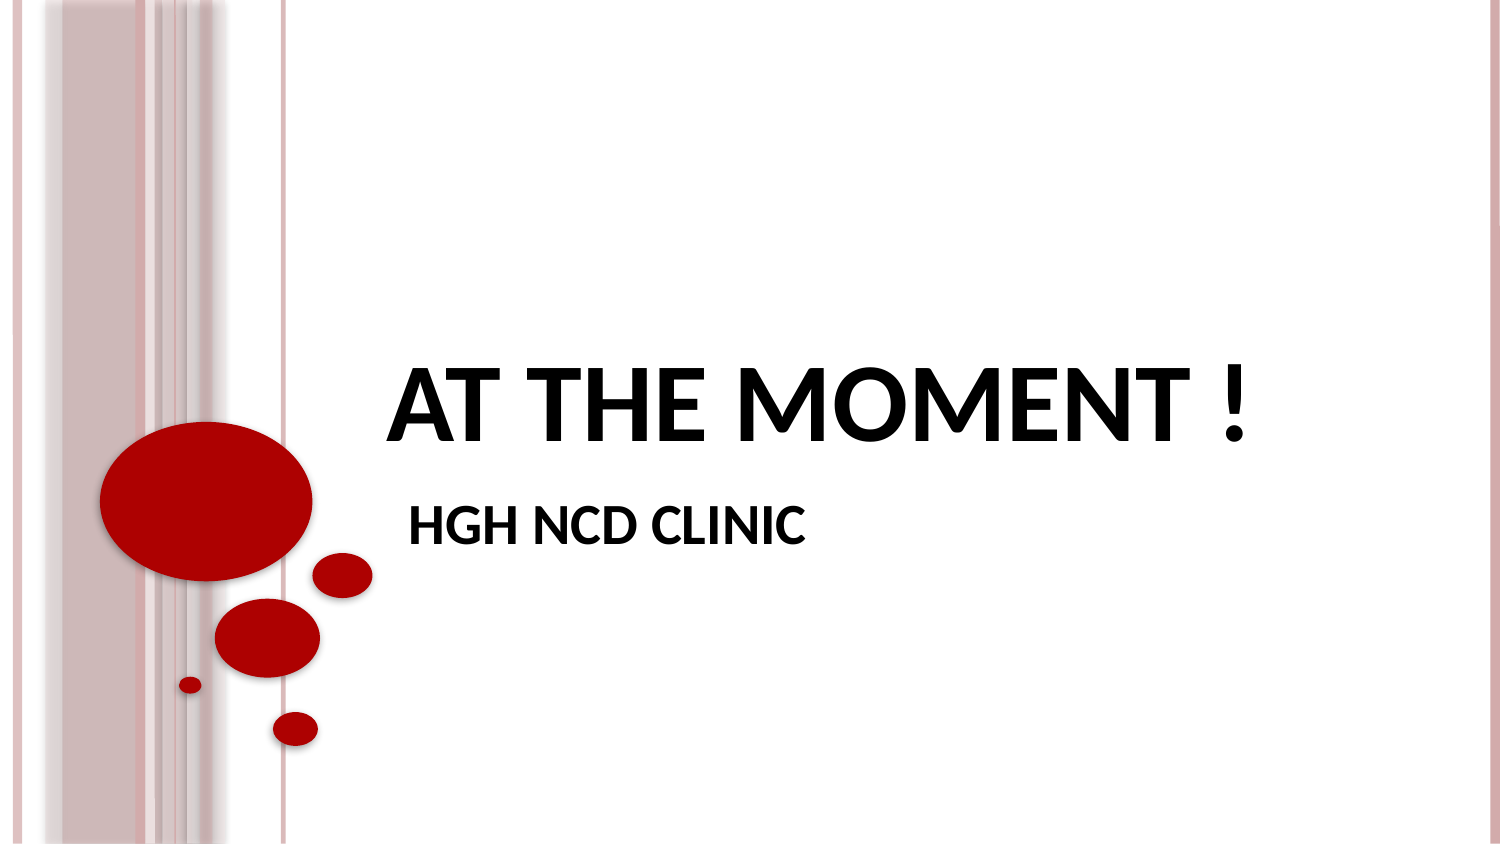

# At the moment !
 HGH NCD CLINIC